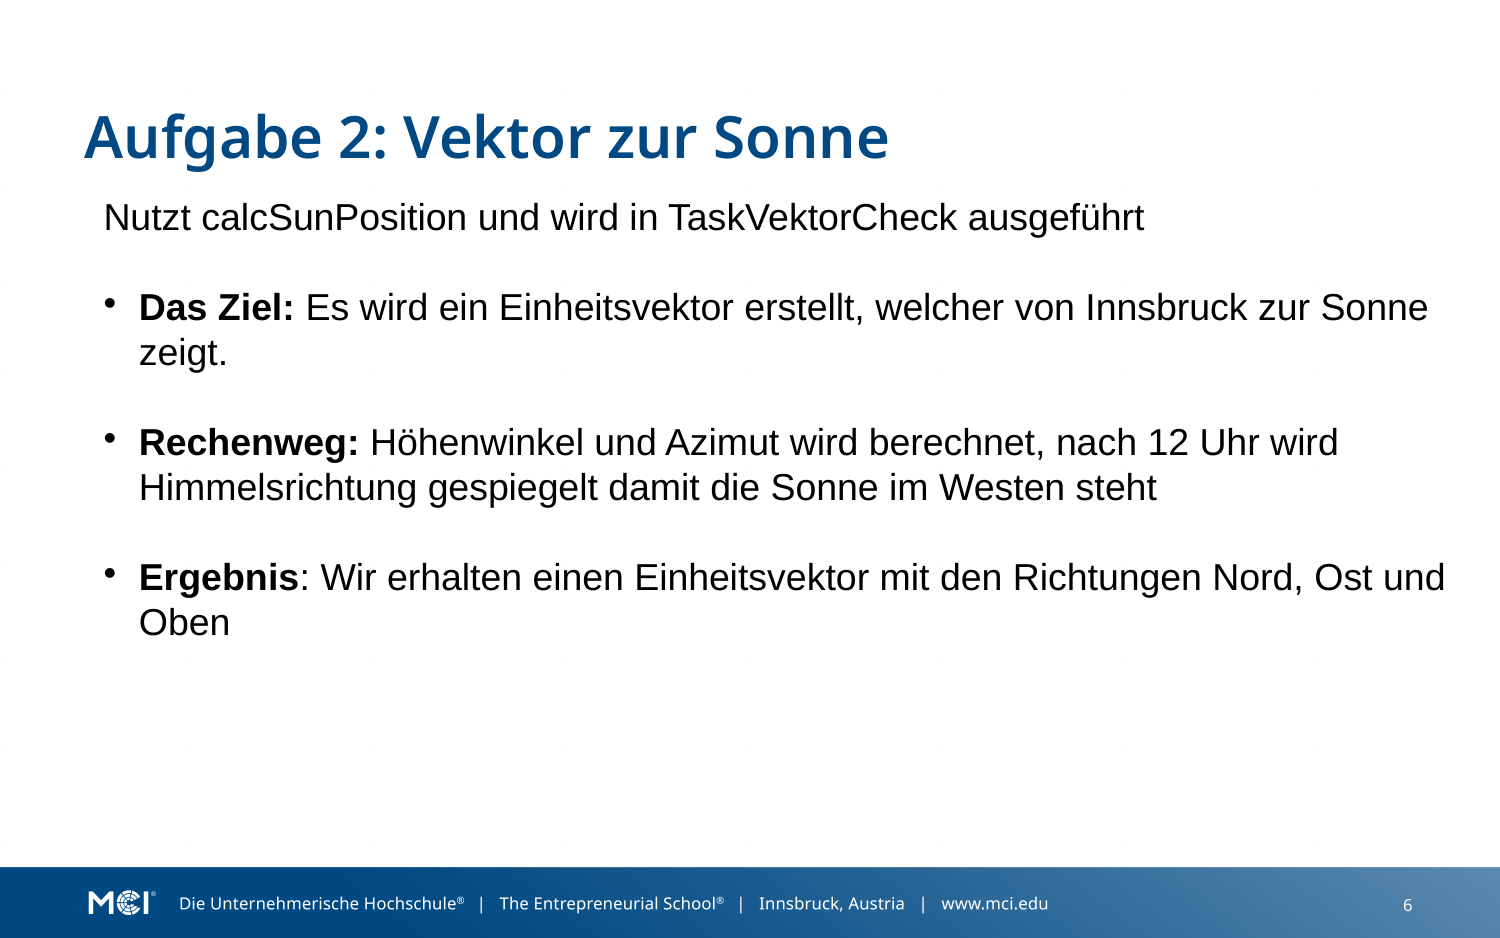

Aufgabe 2: Vektor zur Sonne
Nutzt calcSunPosition und wird in TaskVektorCheck ausgeführt

Das Ziel: Es wird ein Einheitsvektor erstellt, welcher von Innsbruck zur Sonne zeigt.

Rechenweg: Höhenwinkel und Azimut wird berechnet, nach 12 Uhr wird Himmelsrichtung gespiegelt damit die Sonne im Westen steht

Ergebnis: Wir erhalten einen Einheitsvektor mit den Richtungen Nord, Ost und Oben